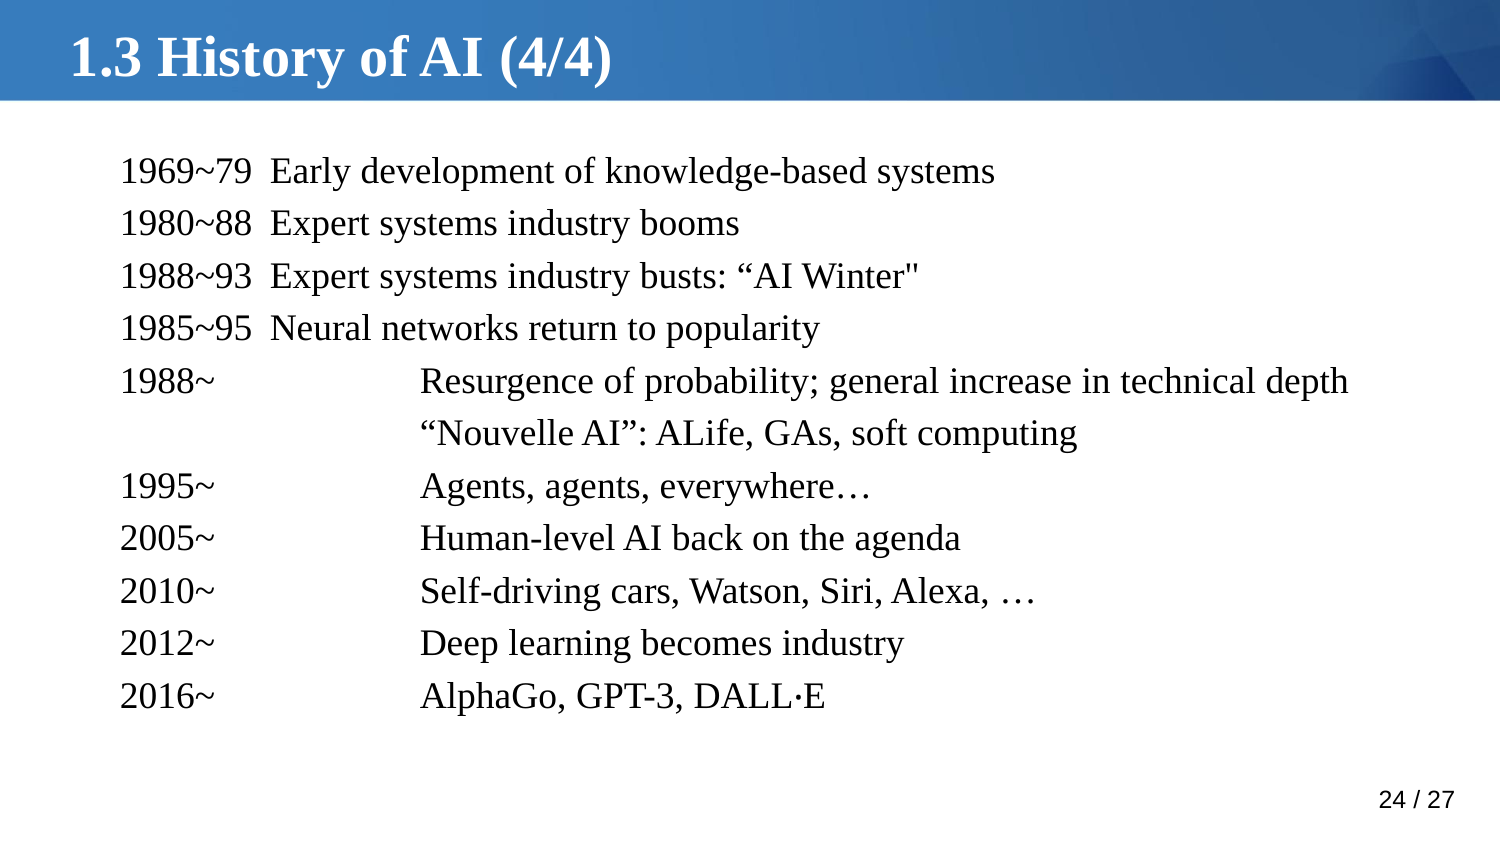

# 1.3 History of AI (4/4)
1969~79 	Early development of knowledge-based systems
1980~88 	Expert systems industry booms
1988~93 	Expert systems industry busts: “AI Winter"
1985~95 	Neural networks return to popularity
1988~		Resurgence of probability; general increase in technical depth
		“Nouvelle AI”: ALife, GAs, soft computing
1995~		Agents, agents, everywhere…
2005~		Human-level AI back on the agenda
2010~		Self-driving cars, Watson, Siri, Alexa, …
2012~		Deep learning becomes industry
2016~		AlphaGo, GPT-3, DALL‧E